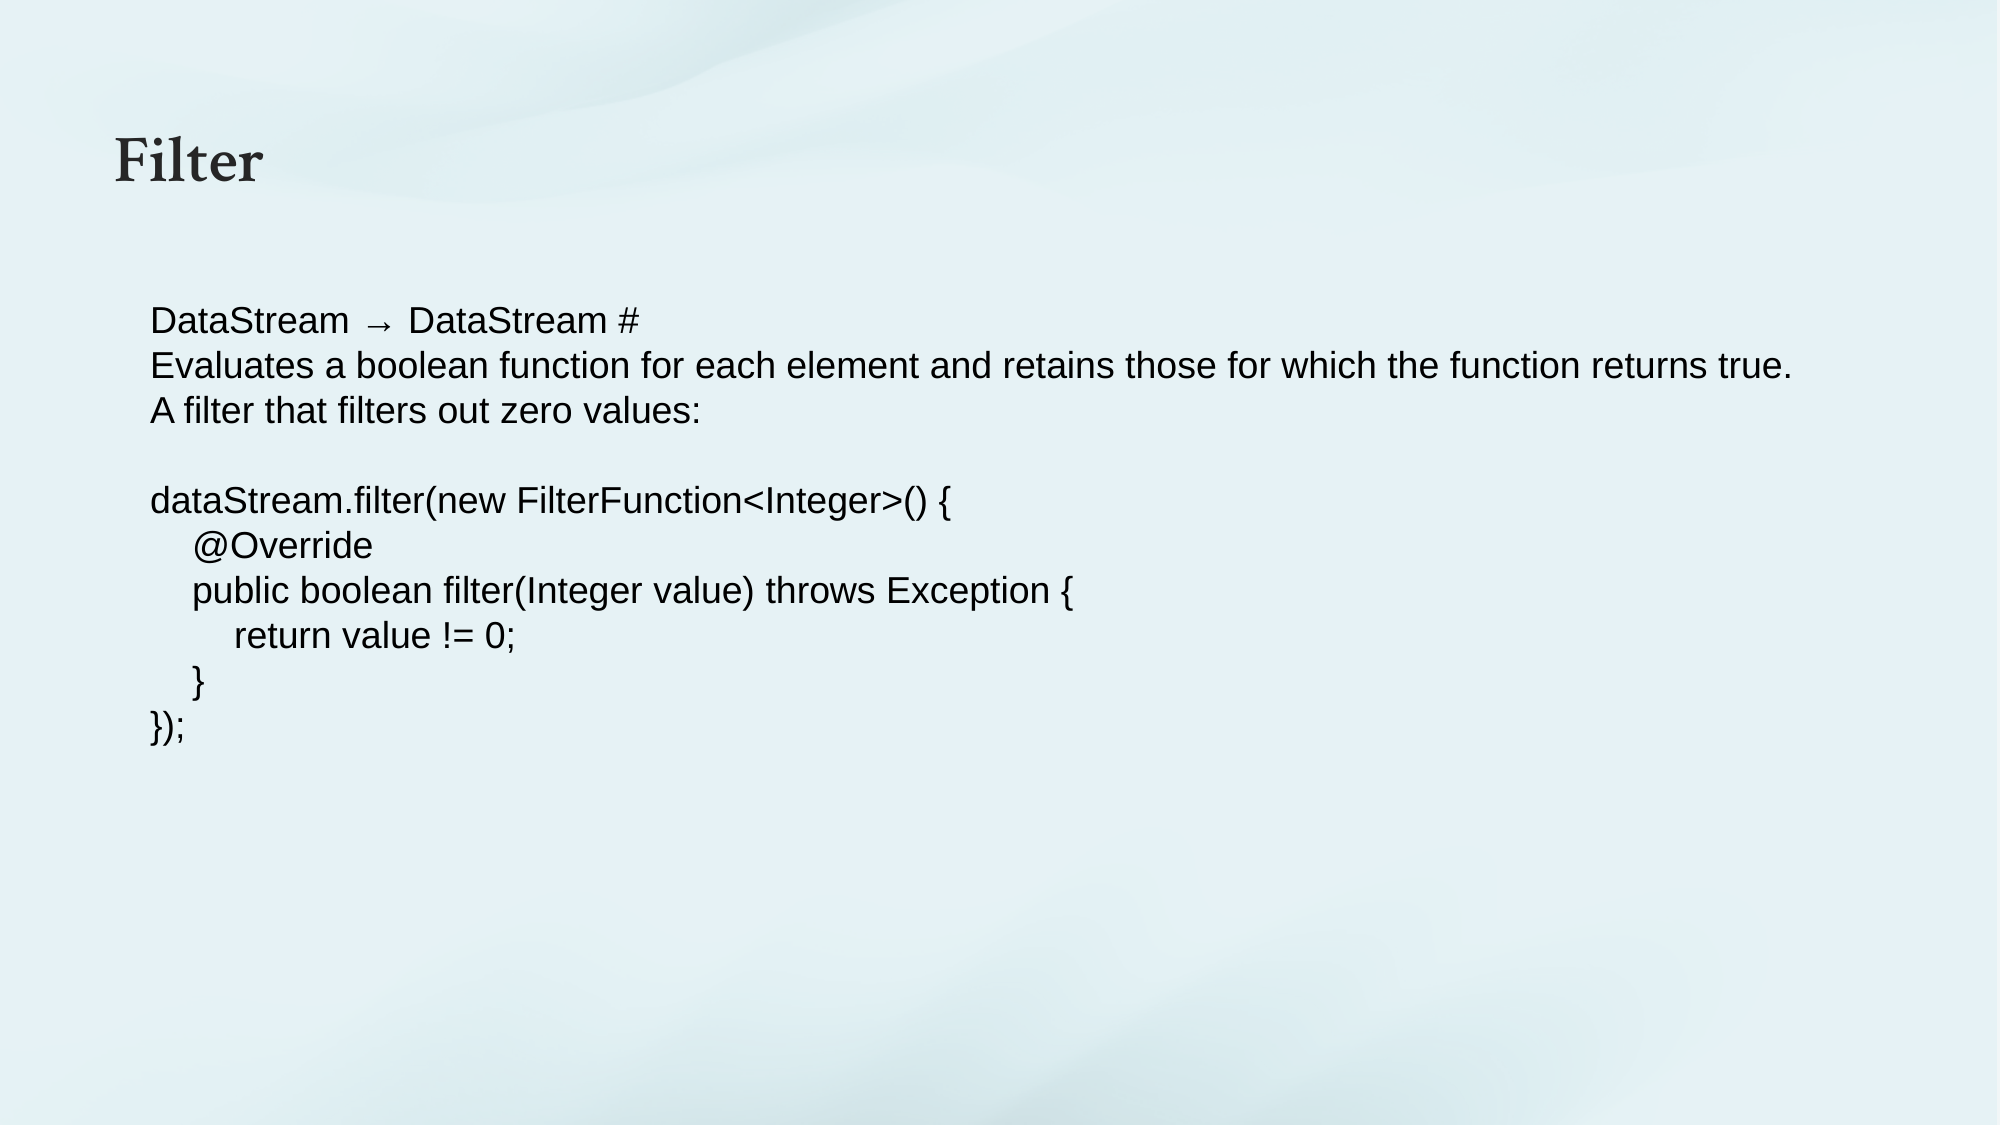

# Filter
DataStream → DataStream #
Evaluates a boolean function for each element and retains those for which the function returns true. A filter that filters out zero values:

dataStream.filter(new FilterFunction<Integer>() {
    @Override
    public boolean filter(Integer value) throws Exception {
        return value != 0;
    }
});